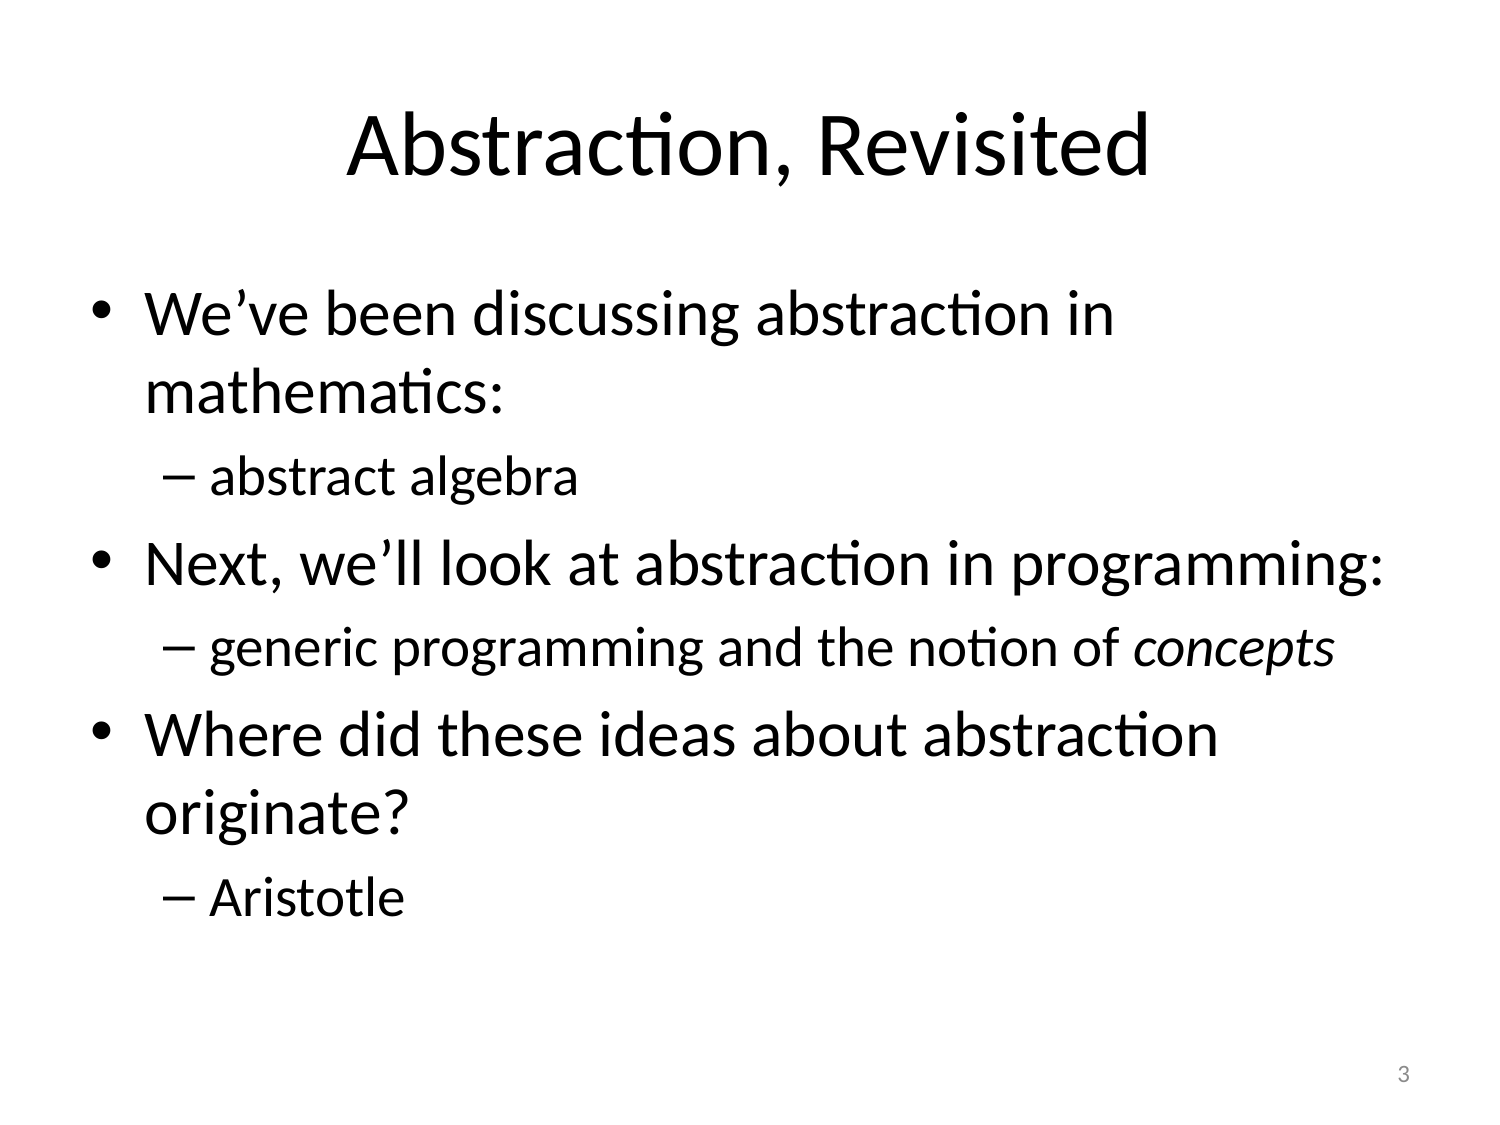

# Abstraction, Revisited
We’ve been discussing abstraction in mathematics:
abstract algebra
Next, we’ll look at abstraction in programming:
generic programming and the notion of concepts
Where did these ideas about abstraction originate?
Aristotle
3